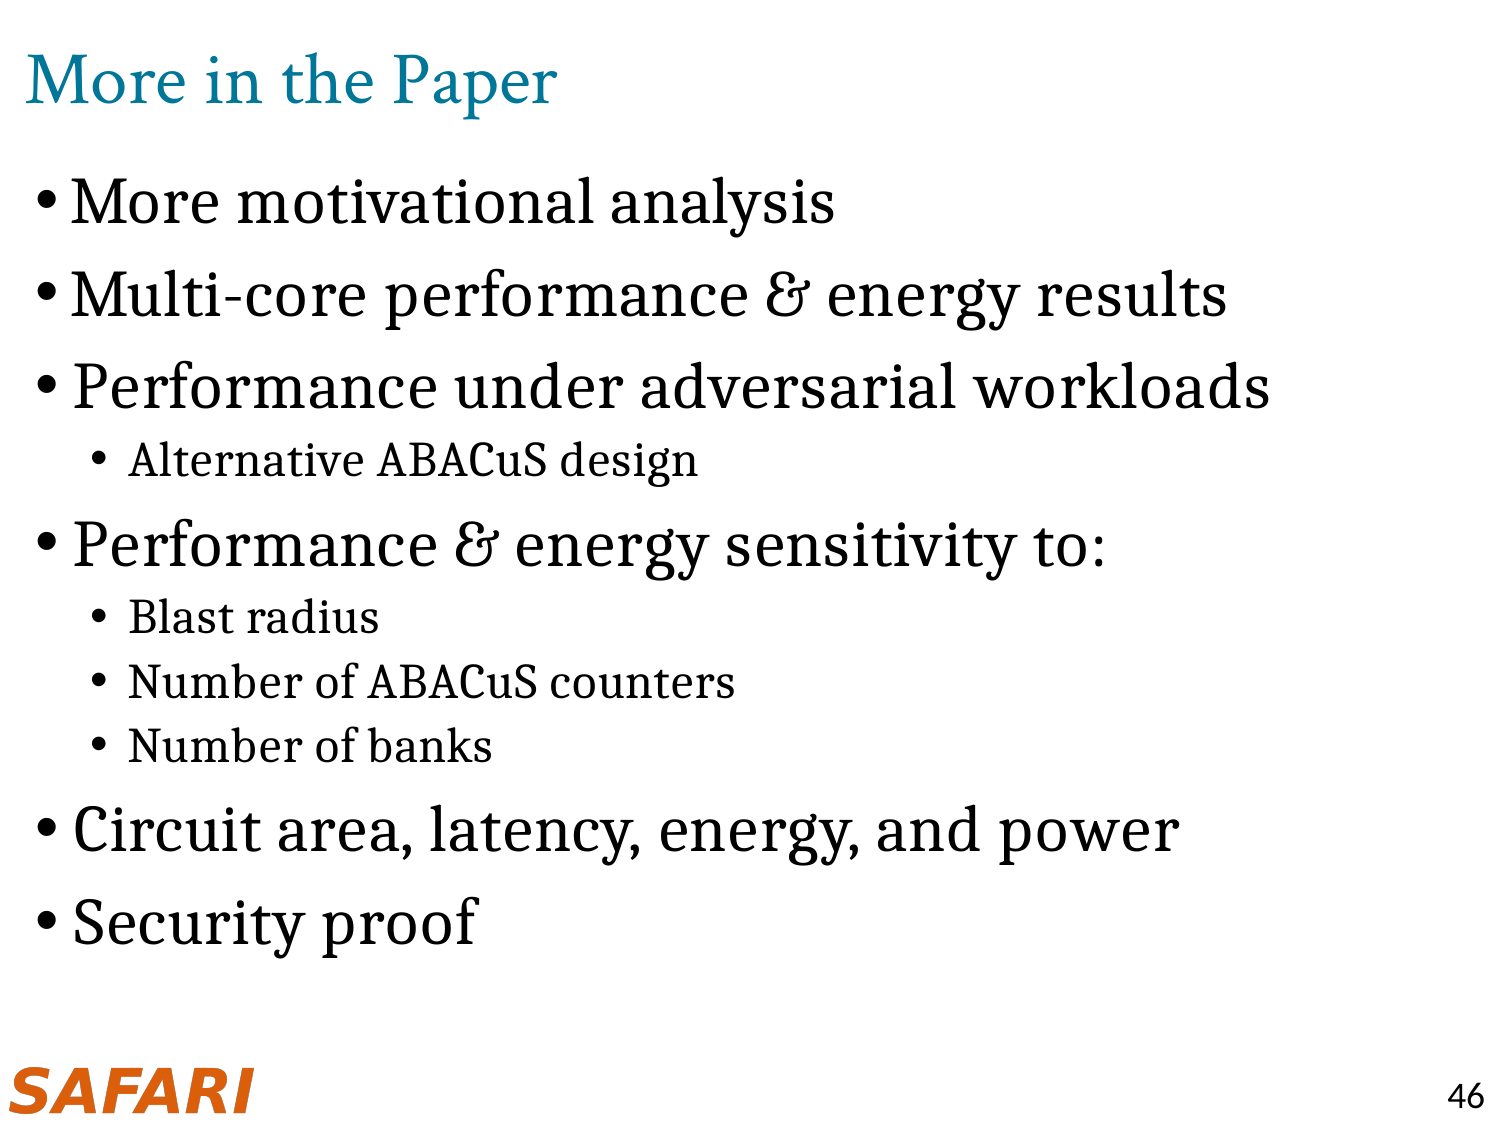

# More in the Paper
More motivational analysis
Multi-core performance & energy results
Performance under adversarial workloads
Alternative ABACuS design
Performance & energy sensitivity to:
Blast radius
Number of ABACuS counters
Number of banks
Circuit area, latency, energy, and power
Security proof

46